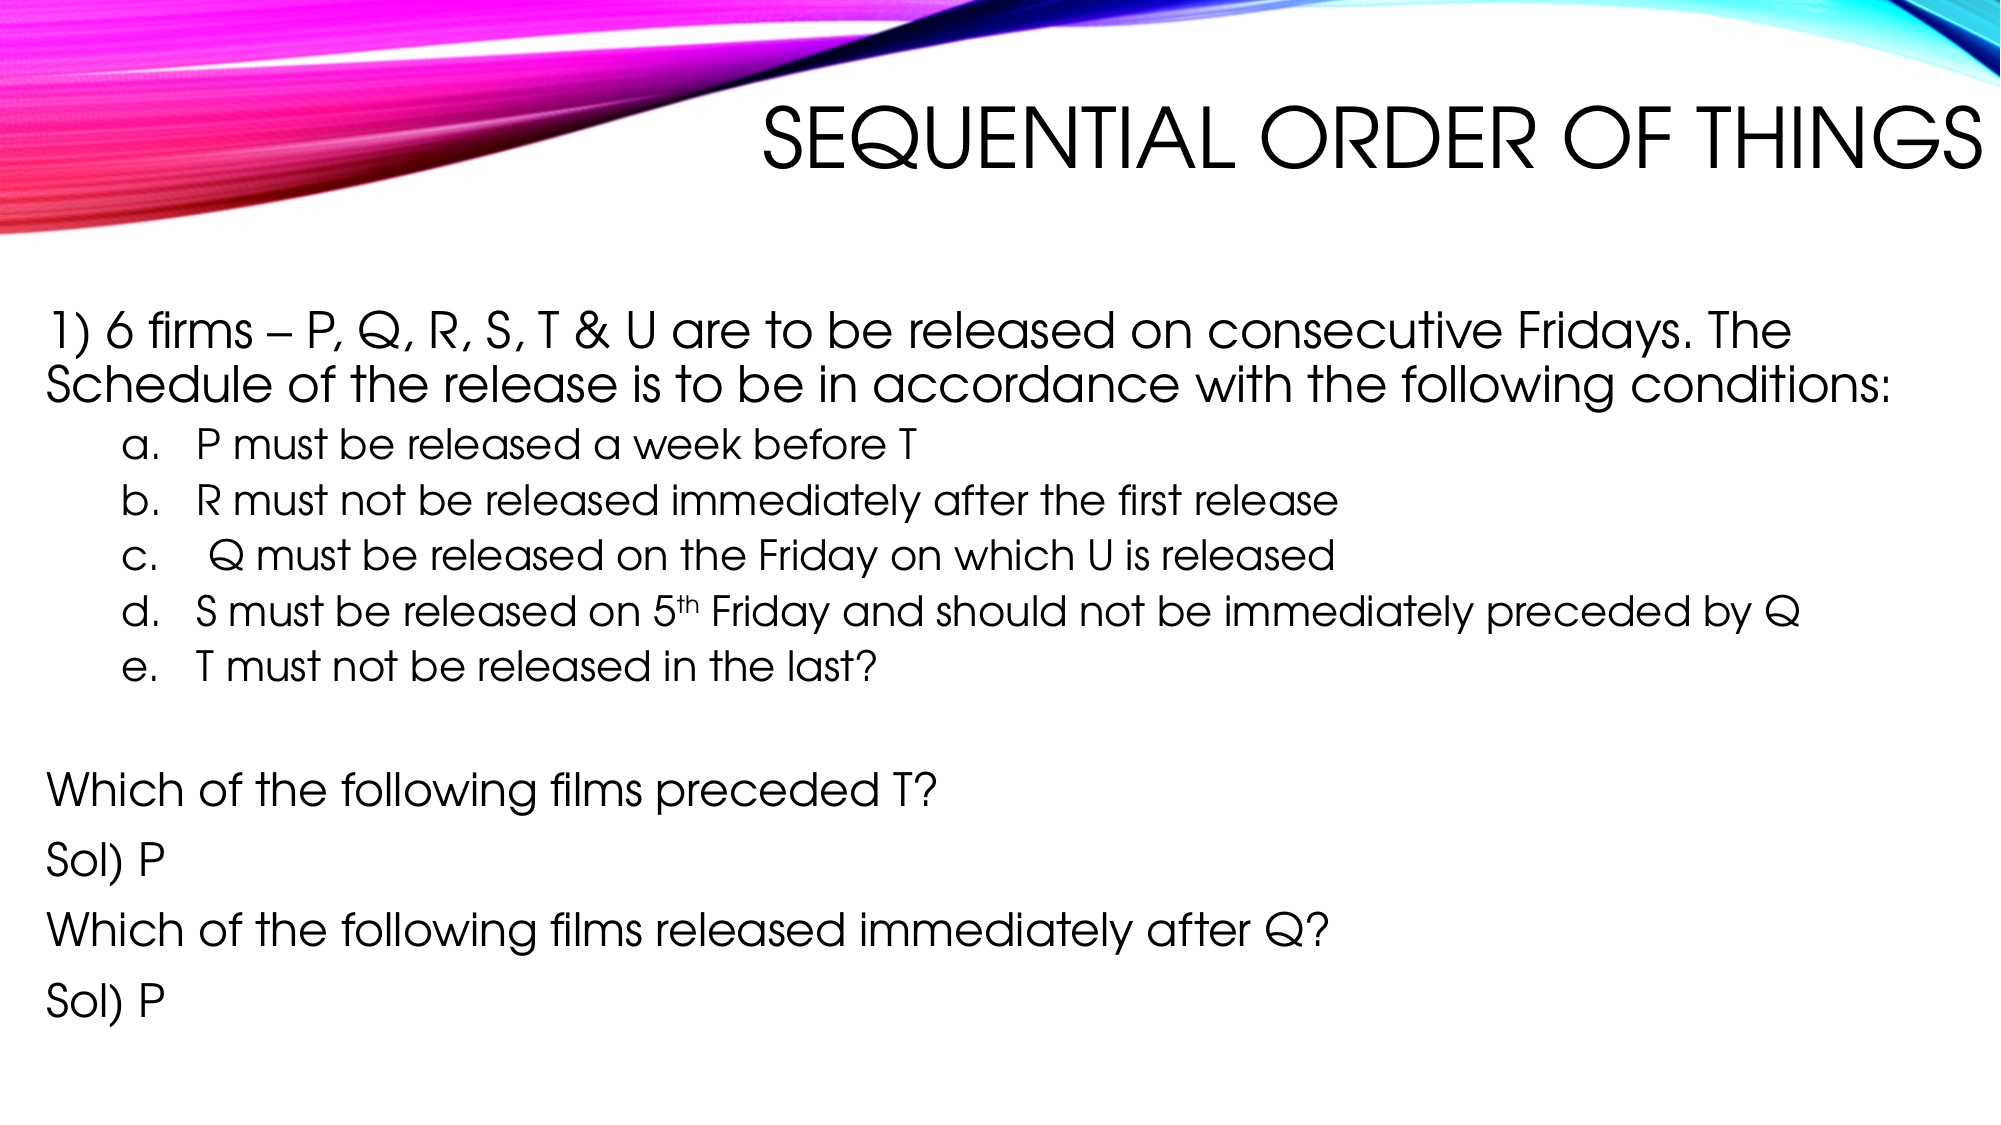

# Sequential Order of Things
1) 6 firms – P, Q, R, S, T & U are to be released on consecutive Fridays. The Schedule of the release is to be in accordance with the following conditions:
P must be released a week before T
R must not be released immediately after the first release
 Q must be released on the Friday on which U is released
S must be released on 5th Friday and should not be immediately preceded by Q
T must not be released in the last?

Which of the following films preceded T?
Sol) P
Which of the following films released immediately after Q?
Sol) P